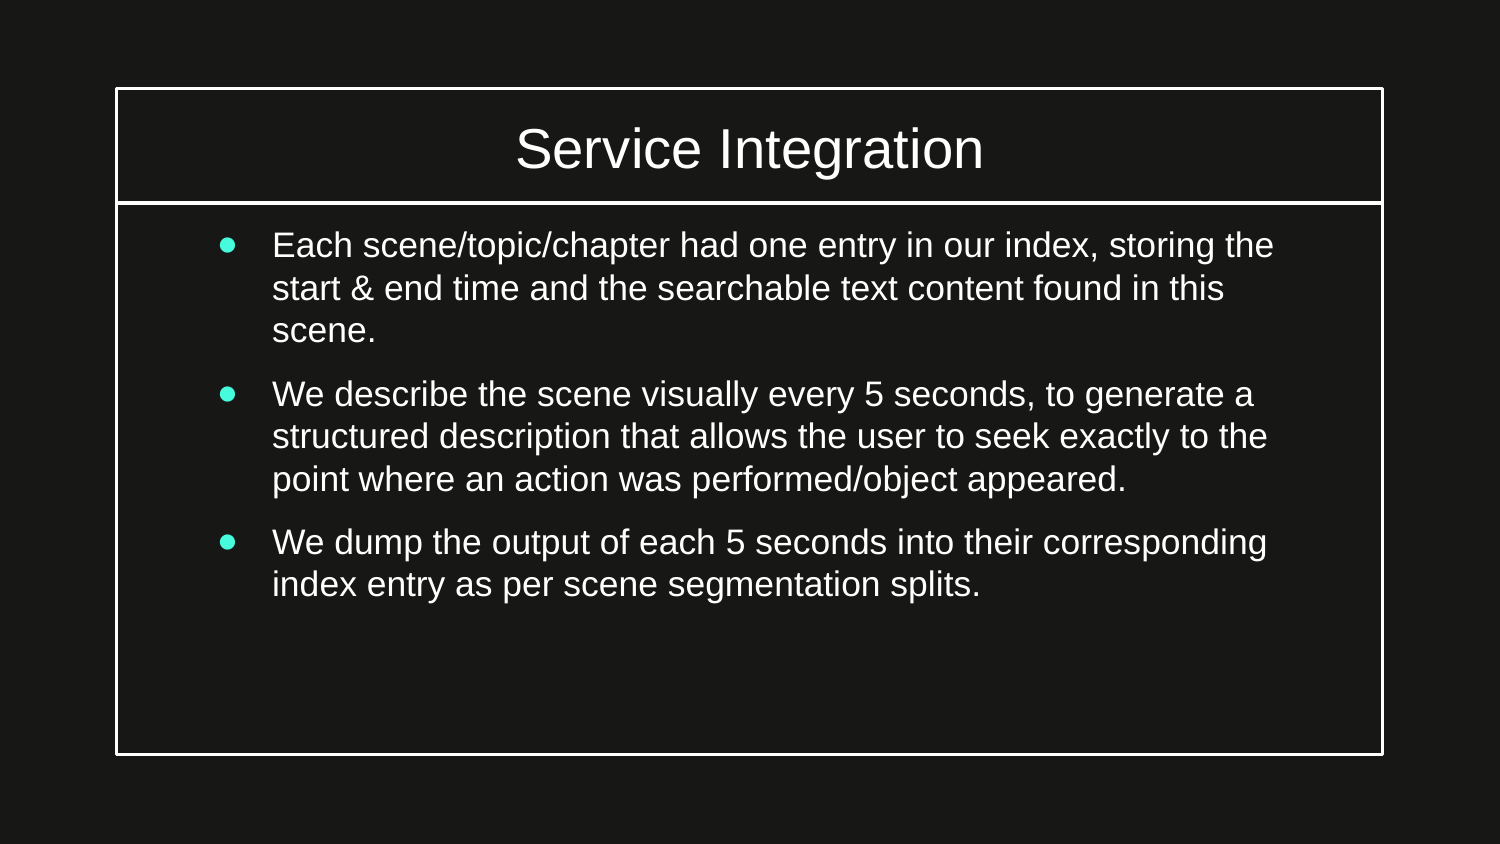

# Service Integration
Each scene/topic/chapter had one entry in our index, storing the start & end time and the searchable text content found in this scene.
We describe the scene visually every 5 seconds, to generate a structured description that allows the user to seek exactly to the point where an action was performed/object appeared.
We dump the output of each 5 seconds into their corresponding index entry as per scene segmentation splits.